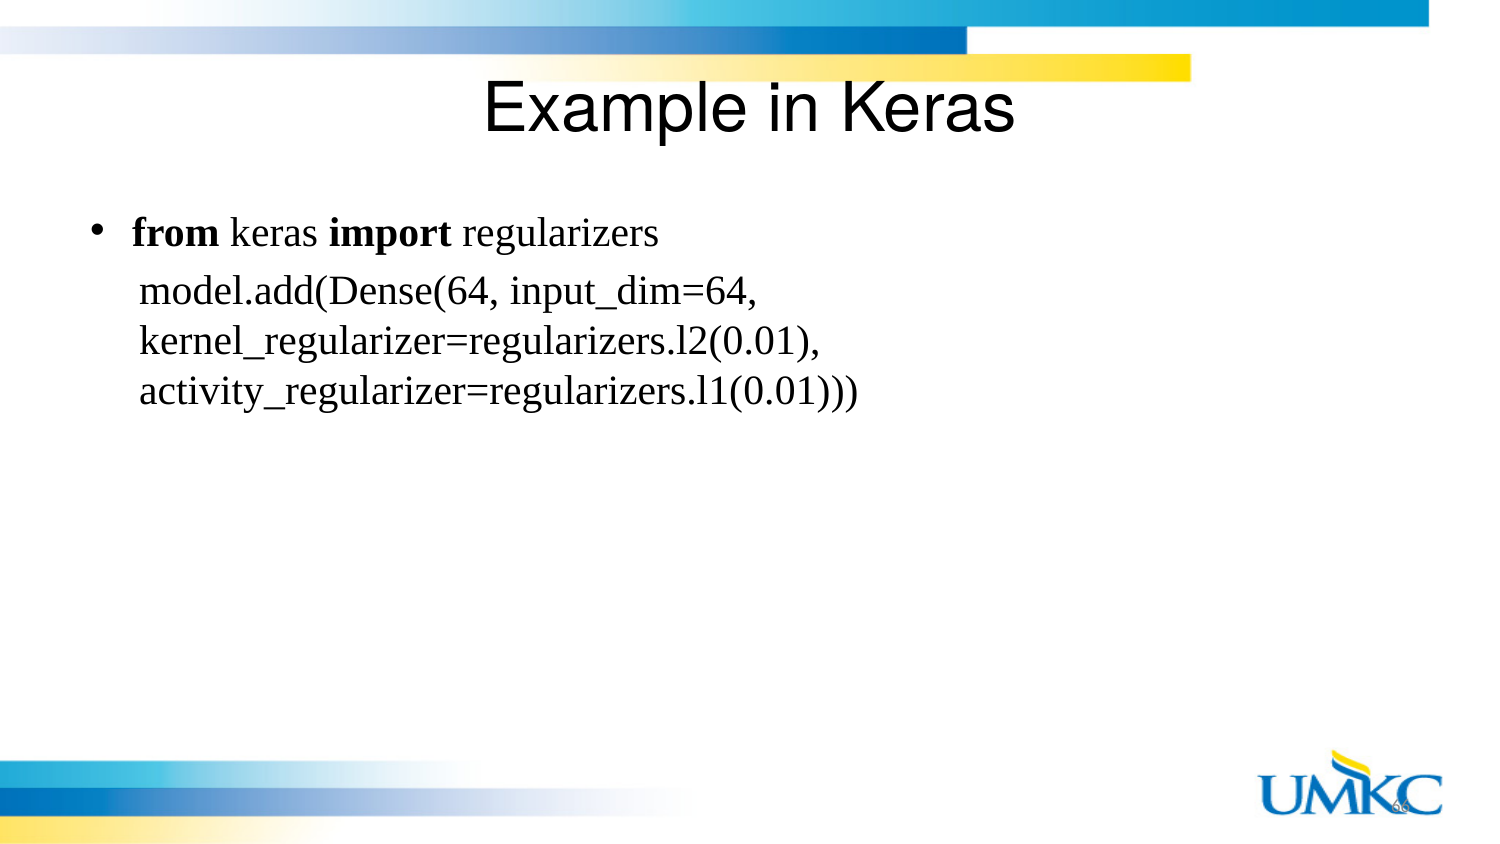

# Example in Keras
from keras import regularizers
model.add(Dense(64, input_dim=64, kernel_regularizer=regularizers.l2(0.01), activity_regularizer=regularizers.l1(0.01)))
66